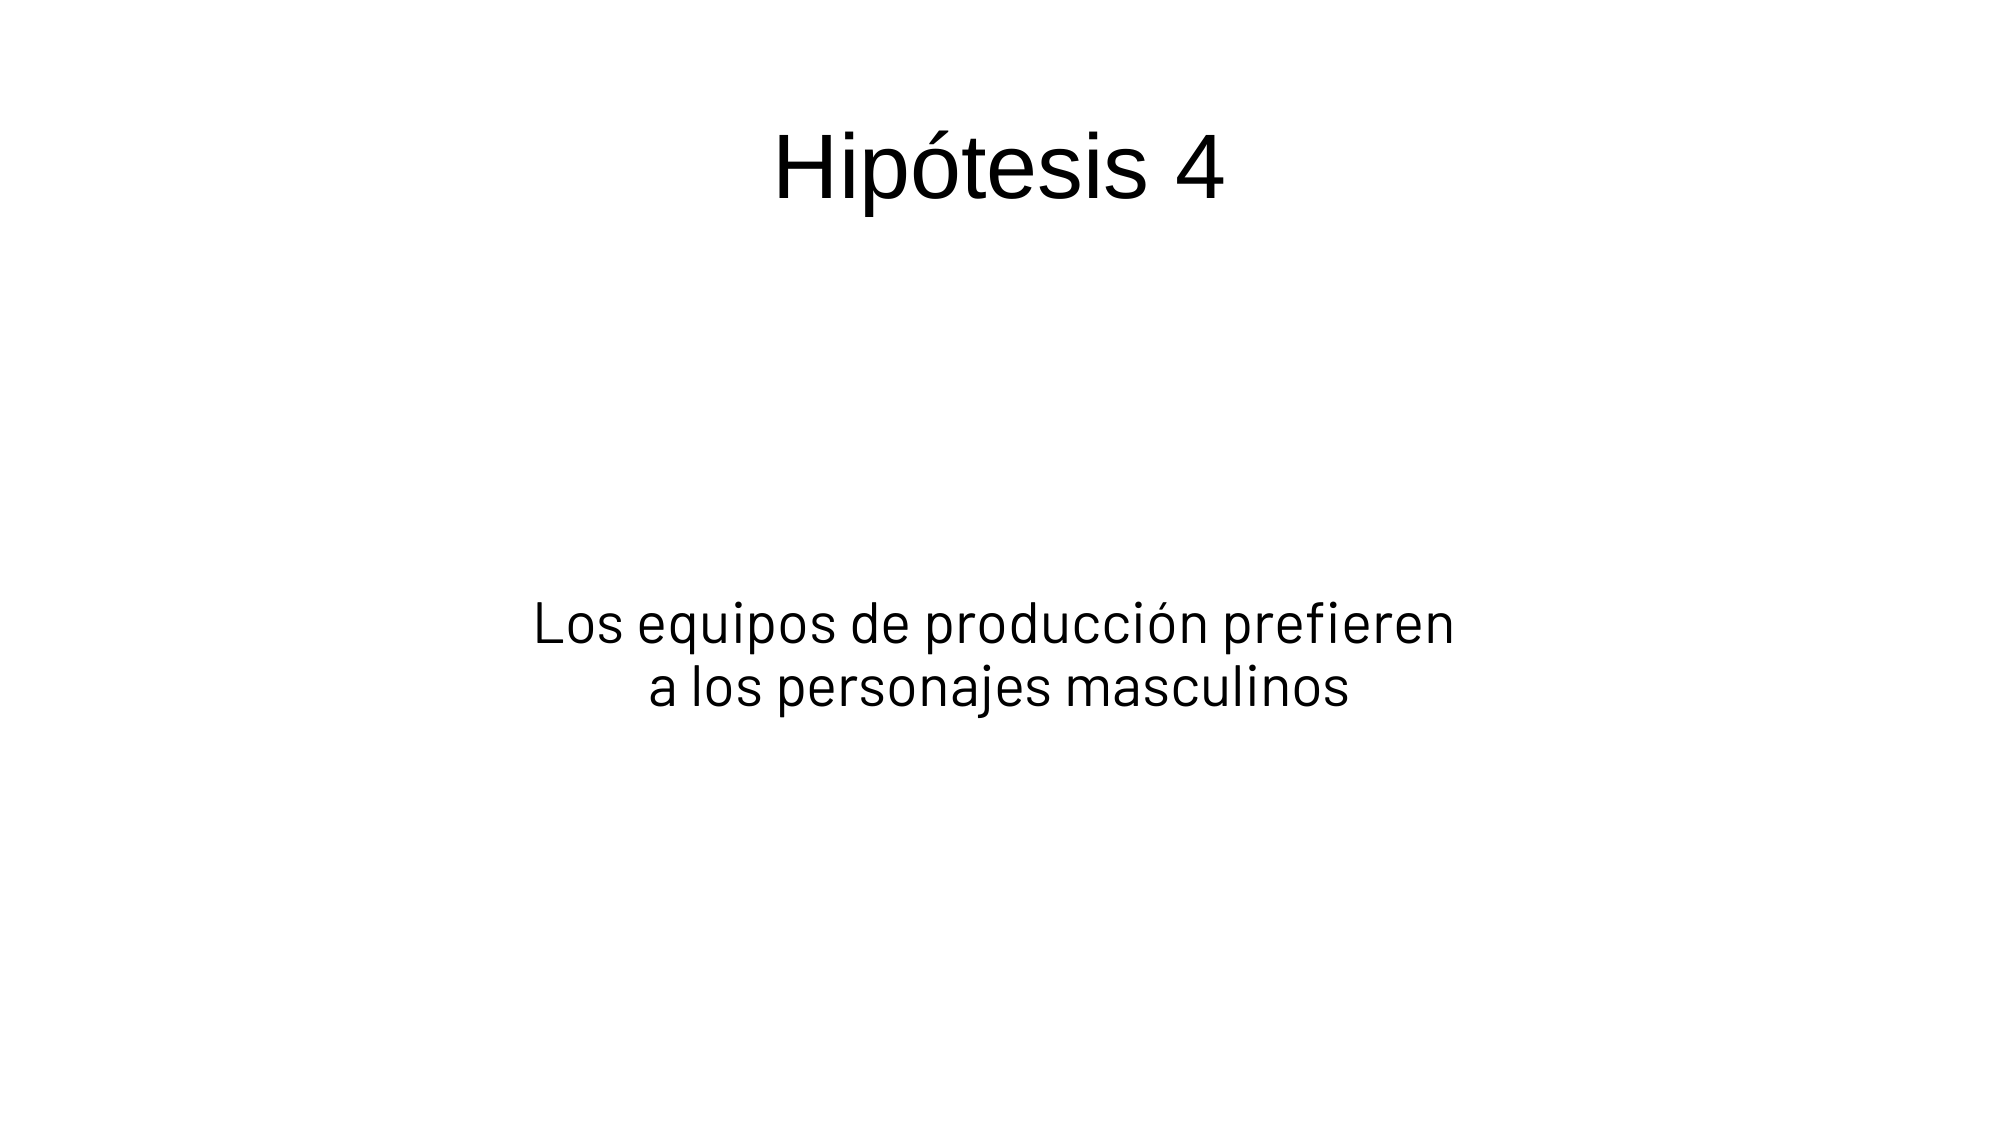

# Hipótesis 4
Los equipos de producción prefieren
a los personajes masculinos